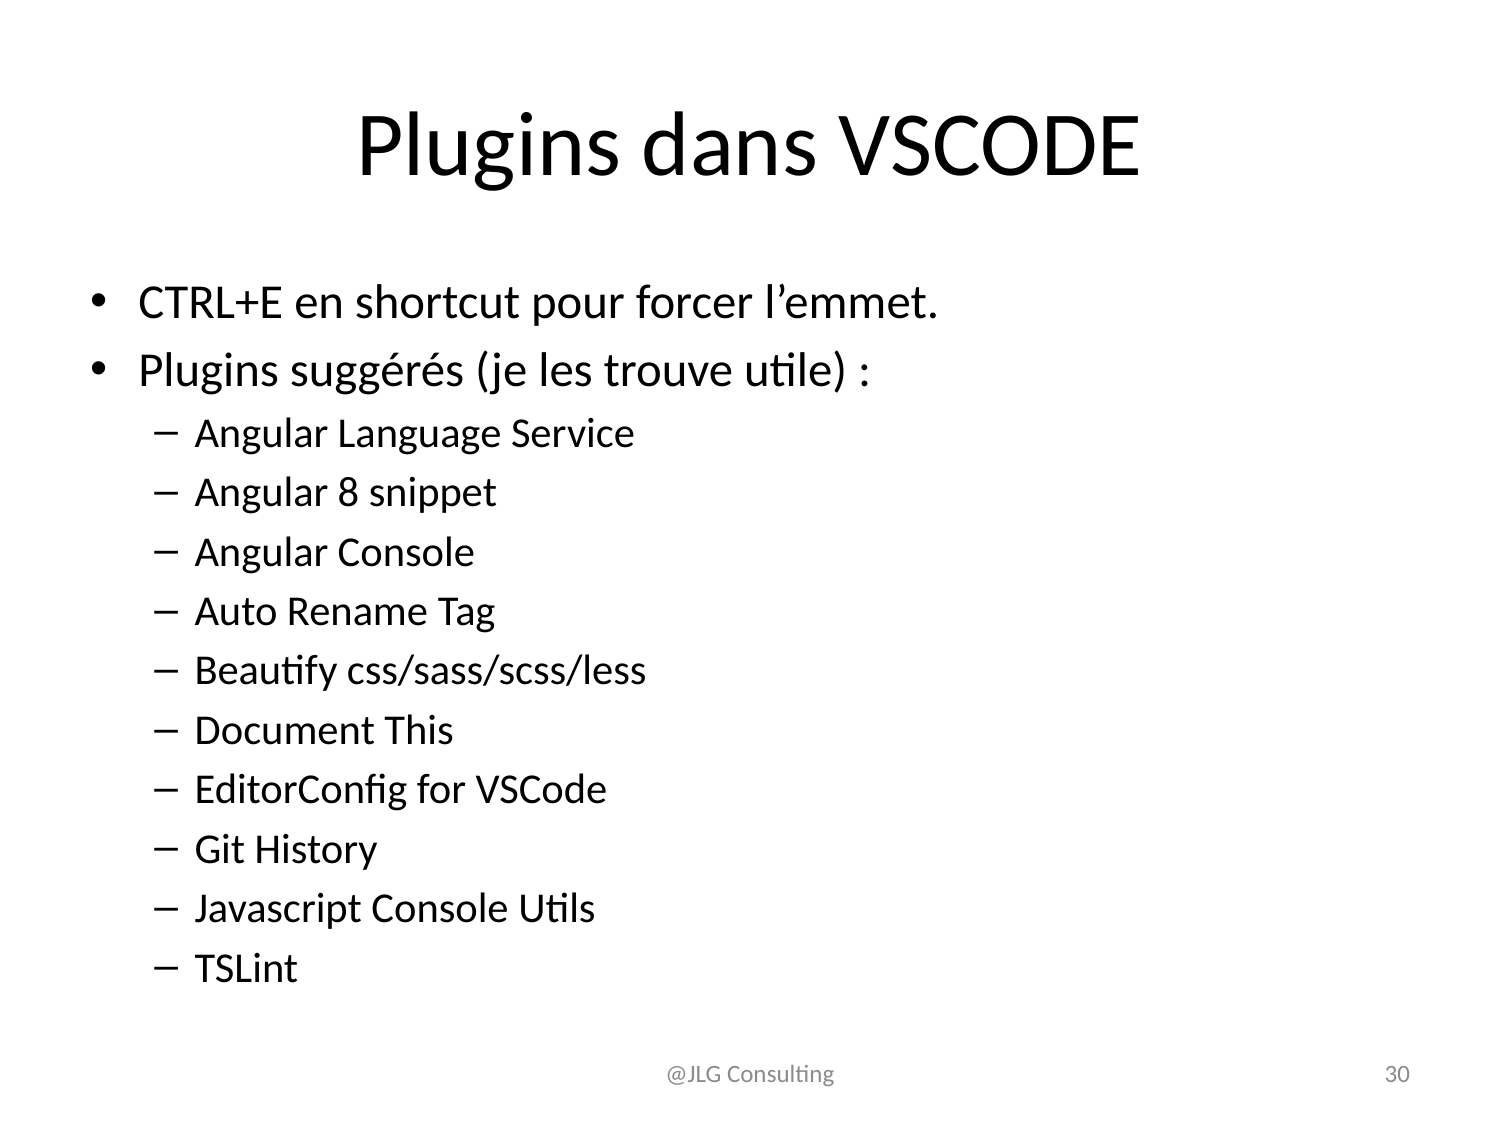

# Plugins dans VSCODE
CTRL+E en shortcut pour forcer l’emmet.
Plugins suggérés (je les trouve utile) :
Angular Language Service
Angular 8 snippet
Angular Console
Auto Rename Tag
Beautify css/sass/scss/less
Document This
EditorConfig for VSCode
Git History
Javascript Console Utils
TSLint

@JLG Consulting
30